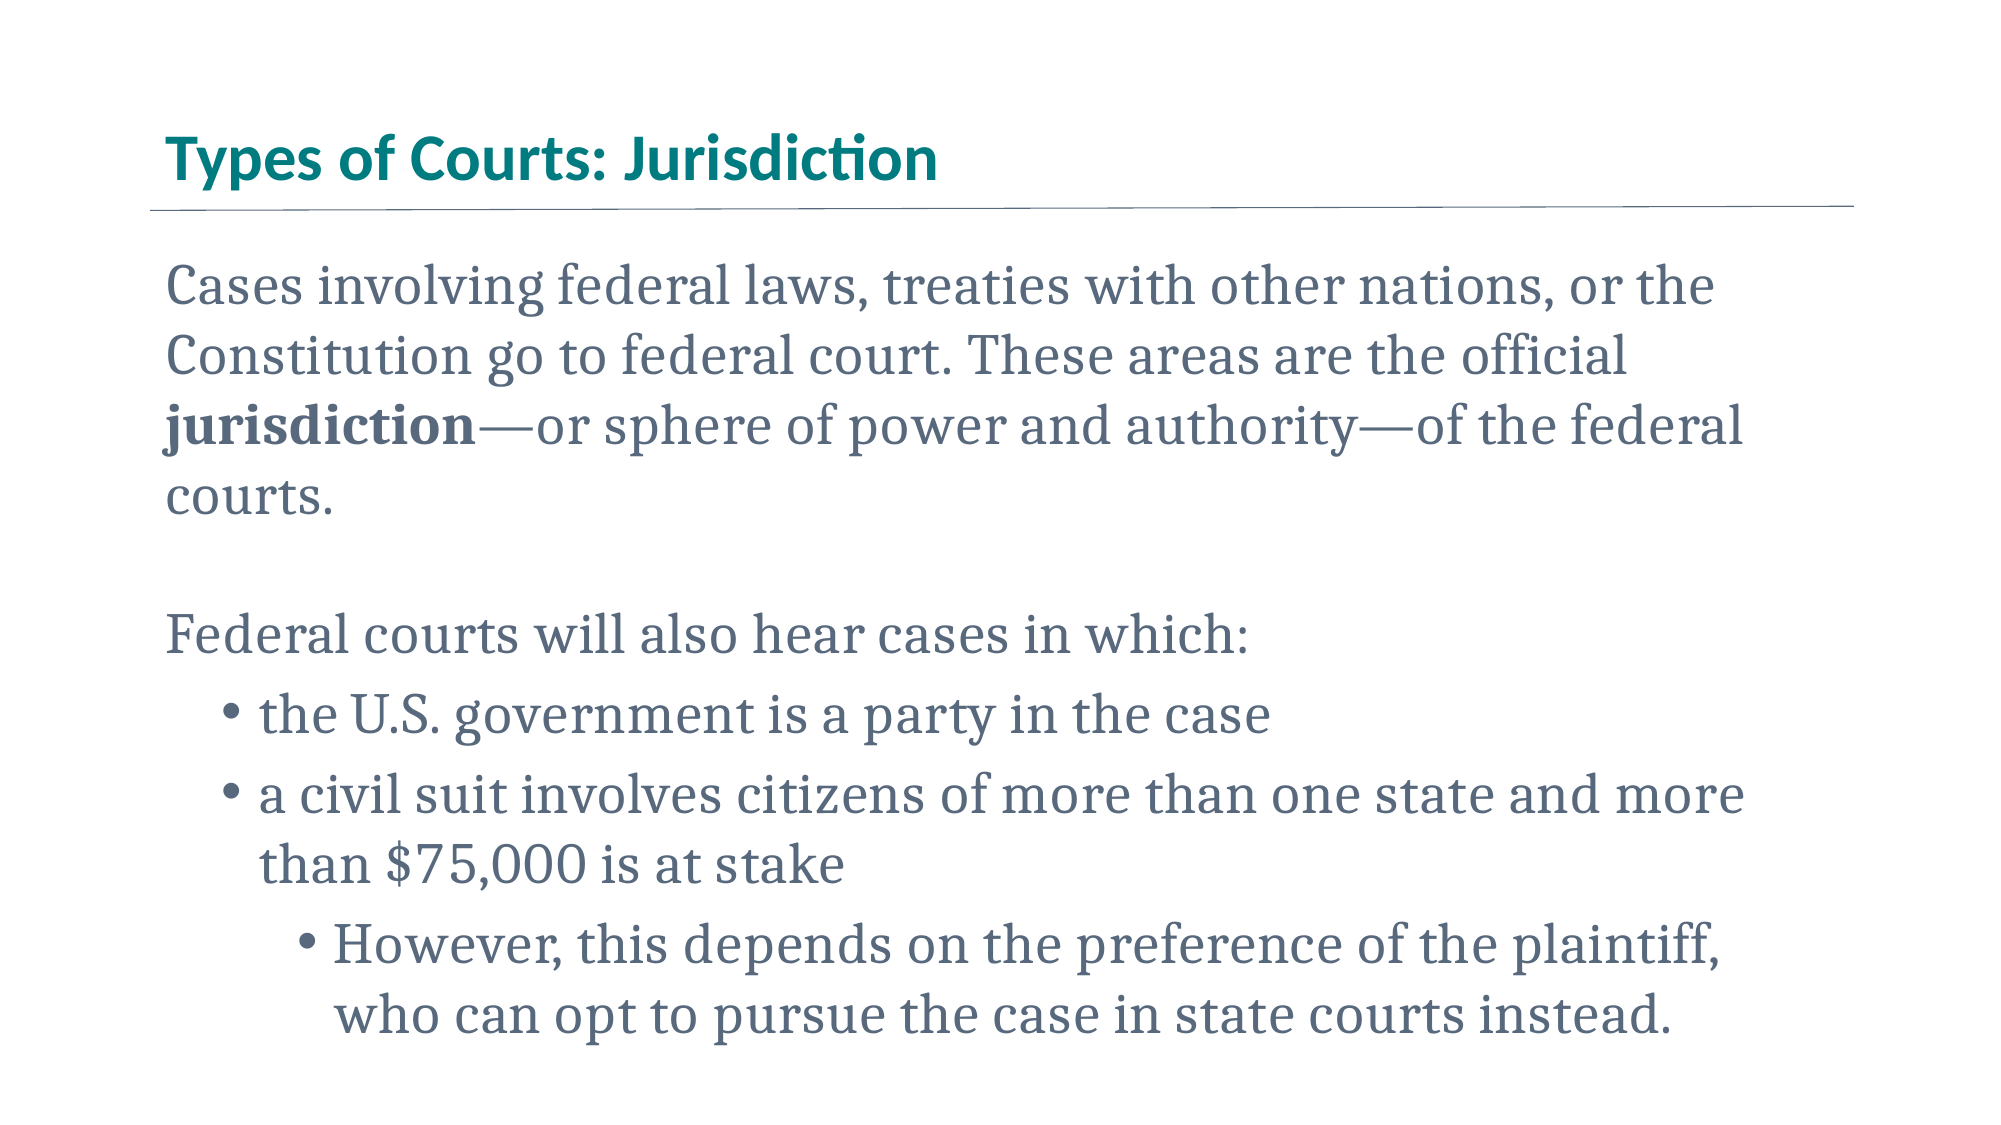

# Types of Courts: Jurisdiction
Cases involving federal laws, treaties with other nations, or the Constitution go to federal court. These areas are the official jurisdiction—or sphere of power and authority—of the federal courts.

Federal courts will also hear cases in which:
the U.S. government is a party in the case
a civil suit involves citizens of more than one state and more than $75,000 is at stake
However, this depends on the preference of the plaintiff, who can opt to pursue the case in state courts instead.